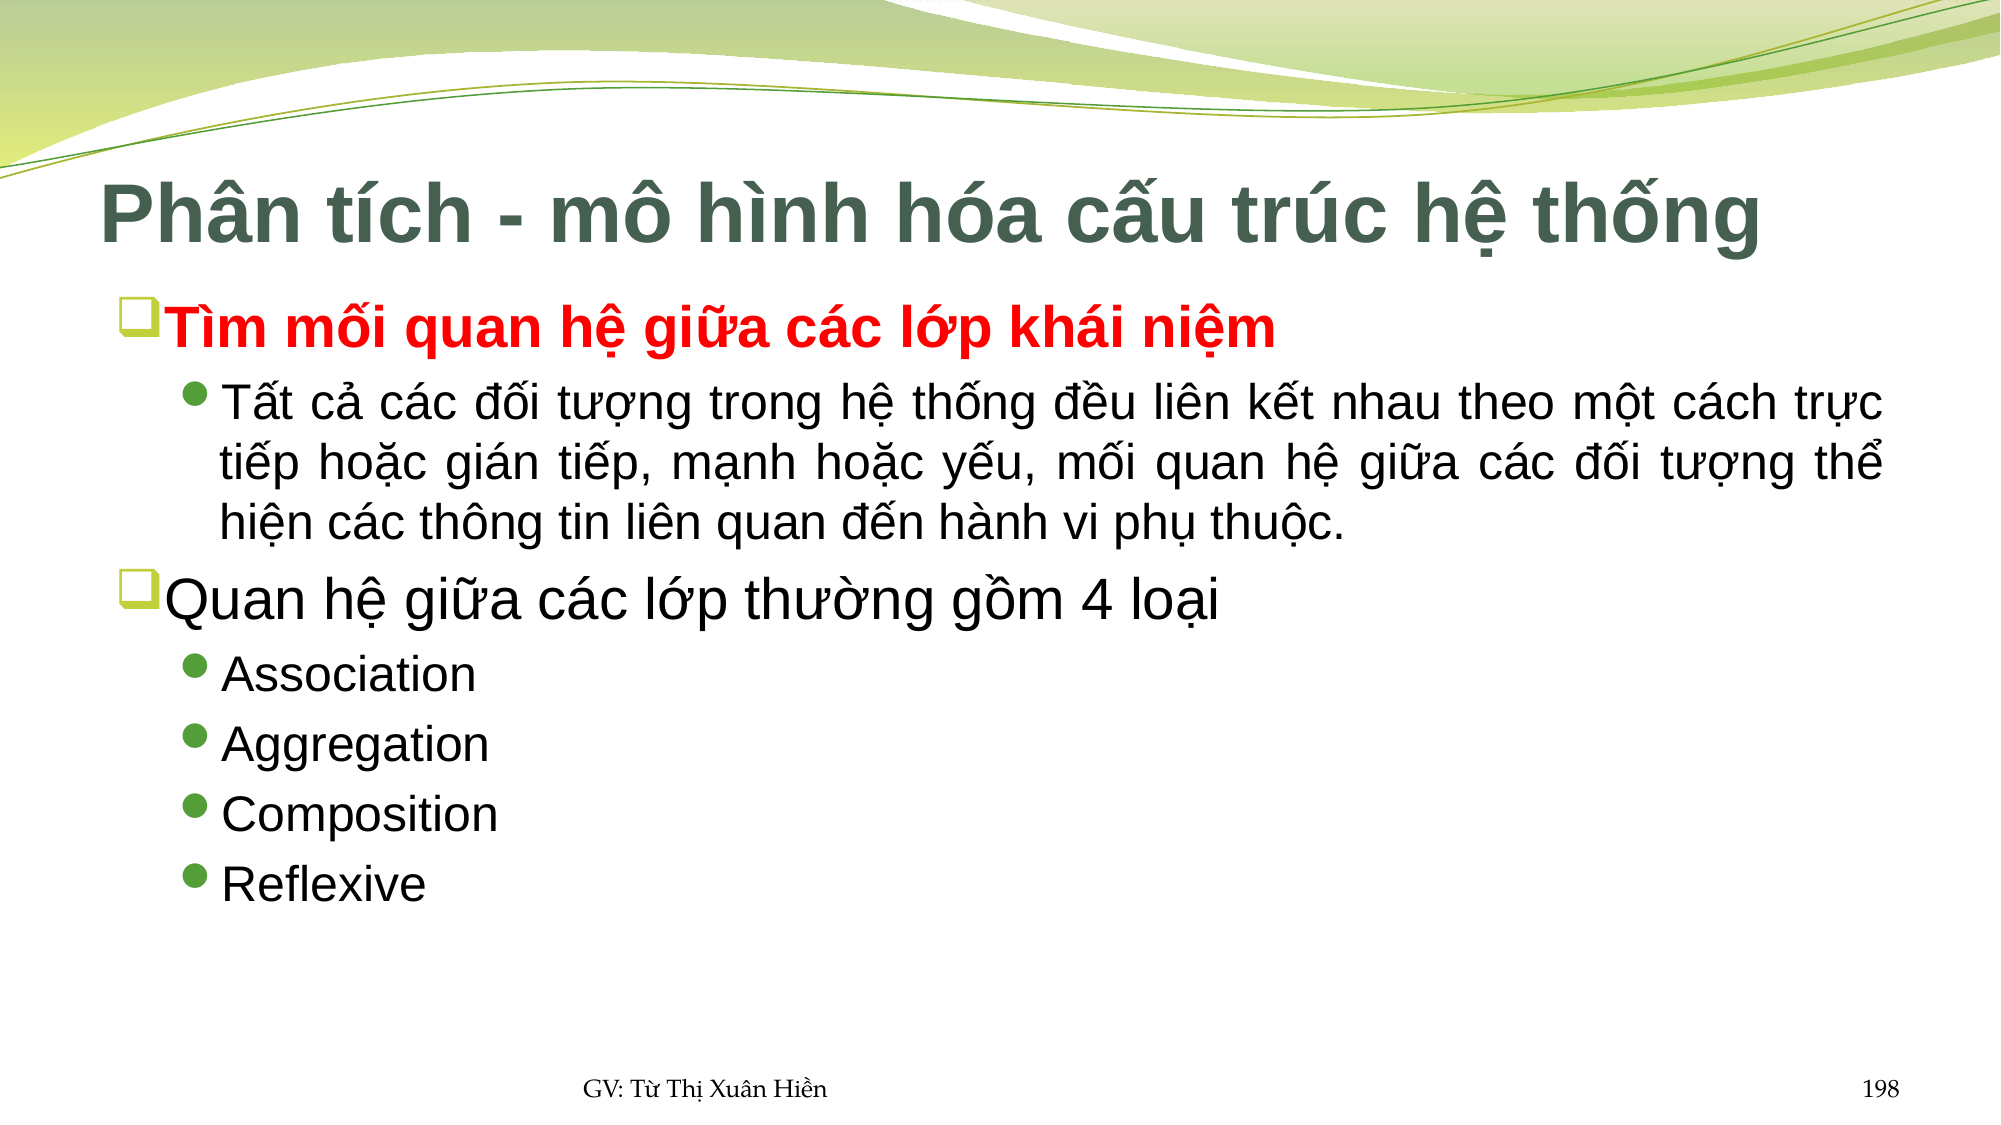

# Phân tích - mô hình hóa cấu trúc hệ thống
Tìm mối quan hệ giữa các lớp khái niệm
Tất cả các đối tượng trong hệ thống đều liên kết nhau theo một cách trực tiếp hoặc gián tiếp, mạnh hoặc yếu, mối quan hệ giữa các đối tượng thể hiện các thông tin liên quan đến hành vi phụ thuộc.
Quan hệ giữa các lớp thường gồm 4 loại
Association
Aggregation
Composition
Reflexive

GV: Từ Thị Xuân Hiền
198